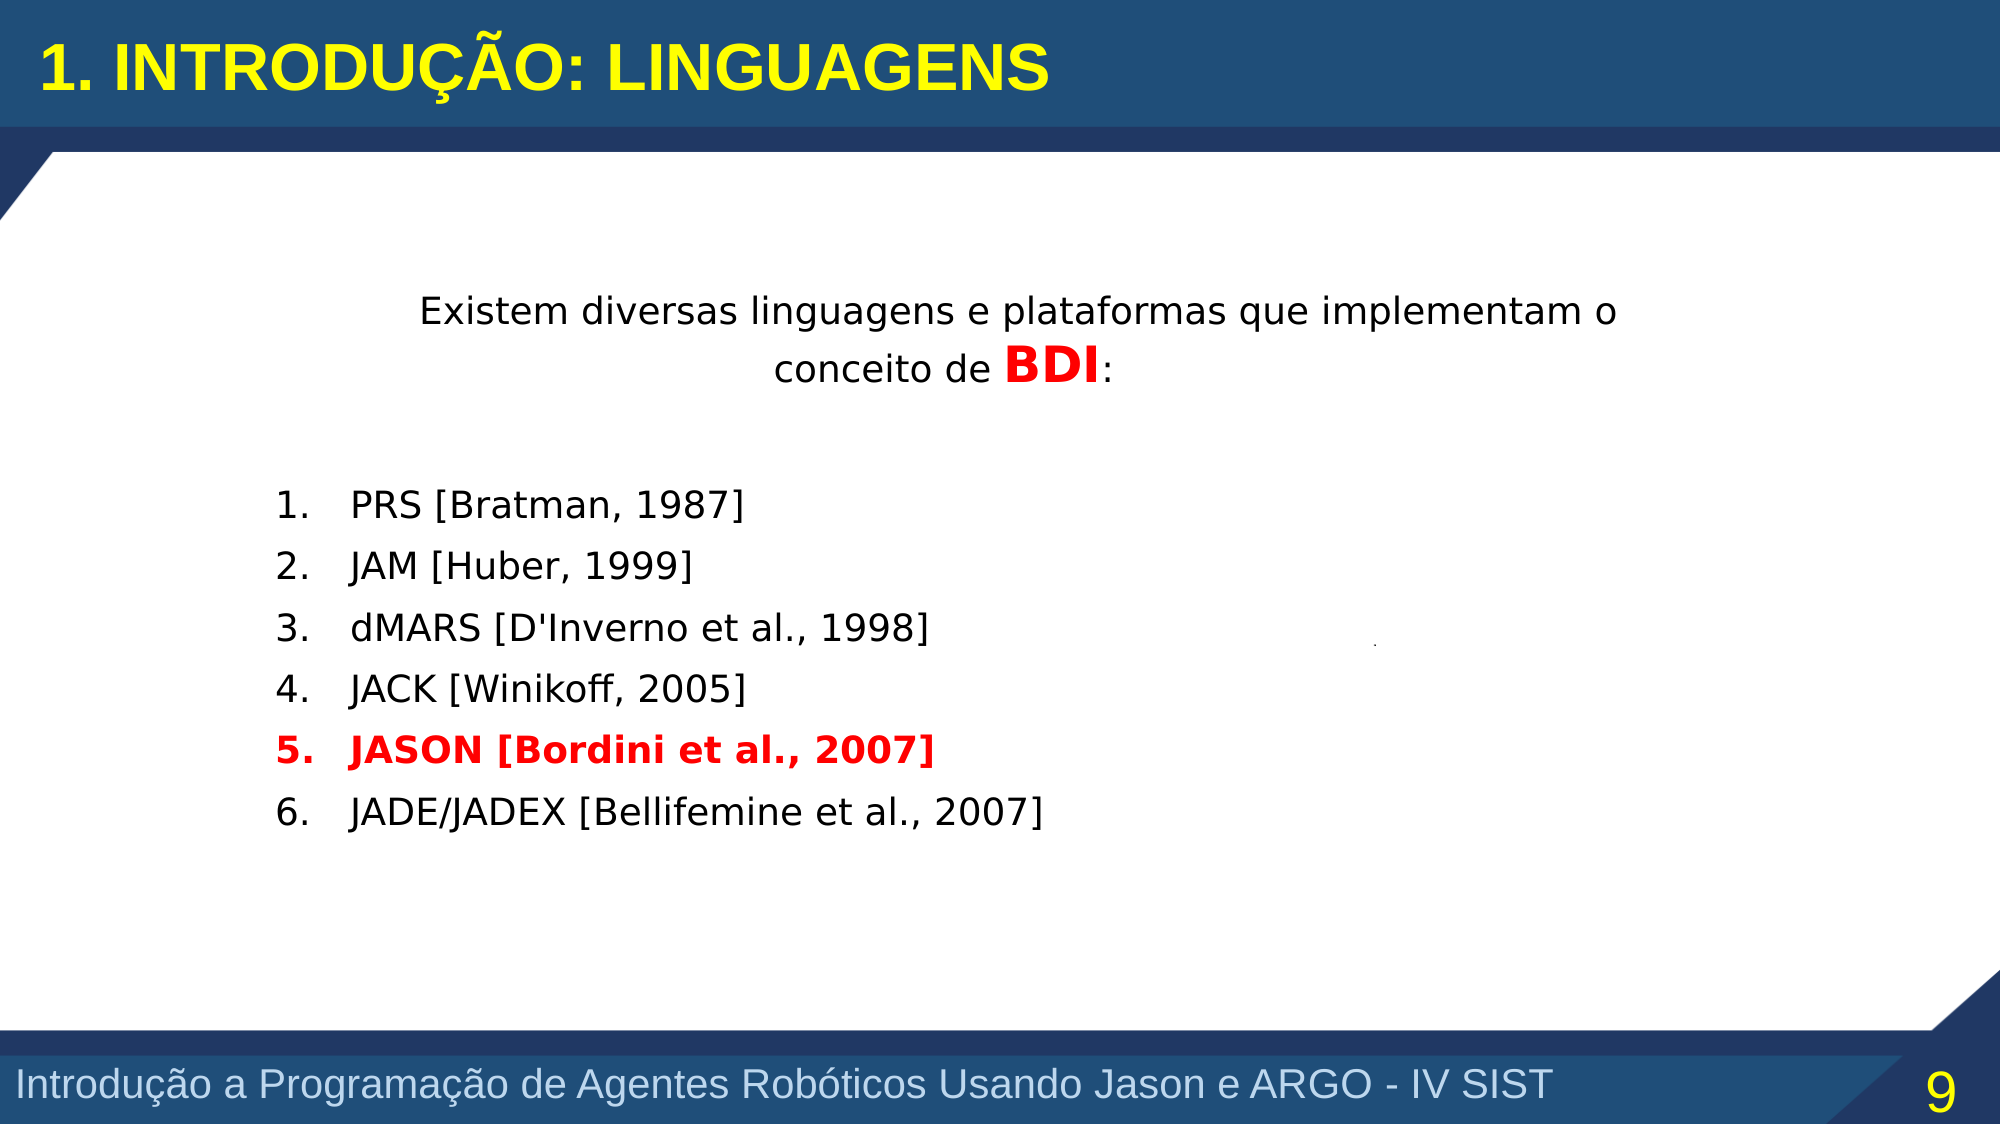

1. INTRODUÇÃO: LINGUAGENS
	Existem diversas linguagens e plataformas que implementam o conceito de BDI:
PRS [Bratman, 1987]
JAM [Huber, 1999]
dMARS [D'Inverno et al., 1998]
JACK [Winikoff, 2005]
JASON [Bordini et al., 2007]
JADE/JADEX [Bellifemine et al., 2007]